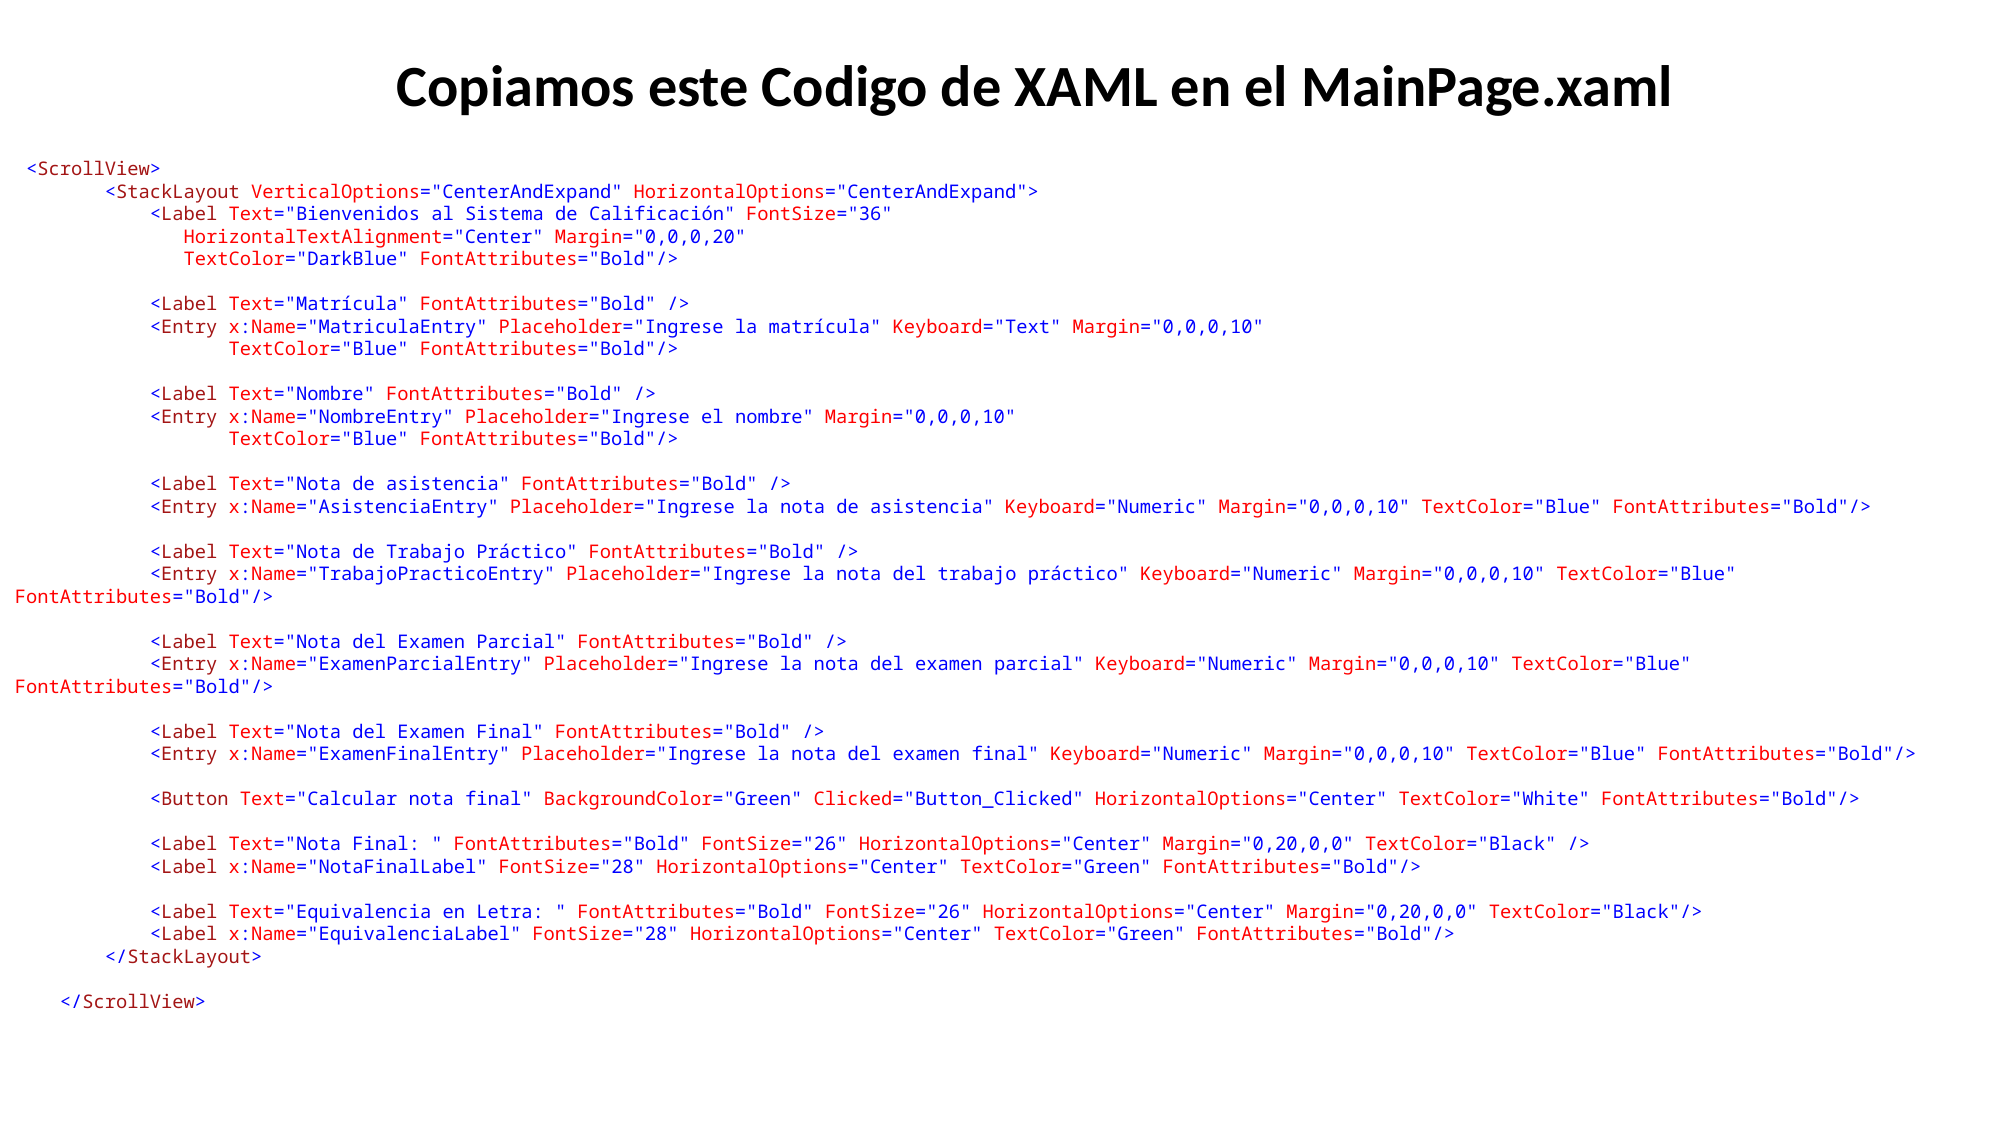

Copiamos este Codigo de XAML en el MainPage.xaml
 <ScrollView>
        <StackLayout VerticalOptions="CenterAndExpand" HorizontalOptions="CenterAndExpand">
            <Label Text="Bienvenidos al Sistema de Calificación" FontSize="36"
               HorizontalTextAlignment="Center" Margin="0,0,0,20"
               TextColor="DarkBlue" FontAttributes="Bold"/>

            <Label Text="Matrícula" FontAttributes="Bold" />
            <Entry x:Name="MatriculaEntry" Placeholder="Ingrese la matrícula" Keyboard="Text" Margin="0,0,0,10"
                   TextColor="Blue" FontAttributes="Bold"/>

            <Label Text="Nombre" FontAttributes="Bold" />
            <Entry x:Name="NombreEntry" Placeholder="Ingrese el nombre" Margin="0,0,0,10"
                   TextColor="Blue" FontAttributes="Bold"/>

            <Label Text="Nota de asistencia" FontAttributes="Bold" />
            <Entry x:Name="AsistenciaEntry" Placeholder="Ingrese la nota de asistencia" Keyboard="Numeric" Margin="0,0,0,10" TextColor="Blue" FontAttributes="Bold"/>

            <Label Text="Nota de Trabajo Práctico" FontAttributes="Bold" />
            <Entry x:Name="TrabajoPracticoEntry" Placeholder="Ingrese la nota del trabajo práctico" Keyboard="Numeric" Margin="0,0,0,10" TextColor="Blue" FontAttributes="Bold"/>

            <Label Text="Nota del Examen Parcial" FontAttributes="Bold" />
            <Entry x:Name="ExamenParcialEntry" Placeholder="Ingrese la nota del examen parcial" Keyboard="Numeric" Margin="0,0,0,10" TextColor="Blue" FontAttributes="Bold"/>

            <Label Text="Nota del Examen Final" FontAttributes="Bold" />
            <Entry x:Name="ExamenFinalEntry" Placeholder="Ingrese la nota del examen final" Keyboard="Numeric" Margin="0,0,0,10" TextColor="Blue" FontAttributes="Bold"/>

            <Button Text="Calcular nota final" BackgroundColor="Green" Clicked="Button_Clicked" HorizontalOptions="Center" TextColor="White" FontAttributes="Bold"/>

            <Label Text="Nota Final: " FontAttributes="Bold" FontSize="26" HorizontalOptions="Center" Margin="0,20,0,0" TextColor="Black" />
            <Label x:Name="NotaFinalLabel" FontSize="28" HorizontalOptions="Center" TextColor="Green" FontAttributes="Bold"/>

            <Label Text="Equivalencia en Letra: " FontAttributes="Bold" FontSize="26" HorizontalOptions="Center" Margin="0,20,0,0" TextColor="Black"/>
            <Label x:Name="EquivalenciaLabel" FontSize="28" HorizontalOptions="Center" TextColor="Green" FontAttributes="Bold"/>
        </StackLayout>

    </ScrollView>